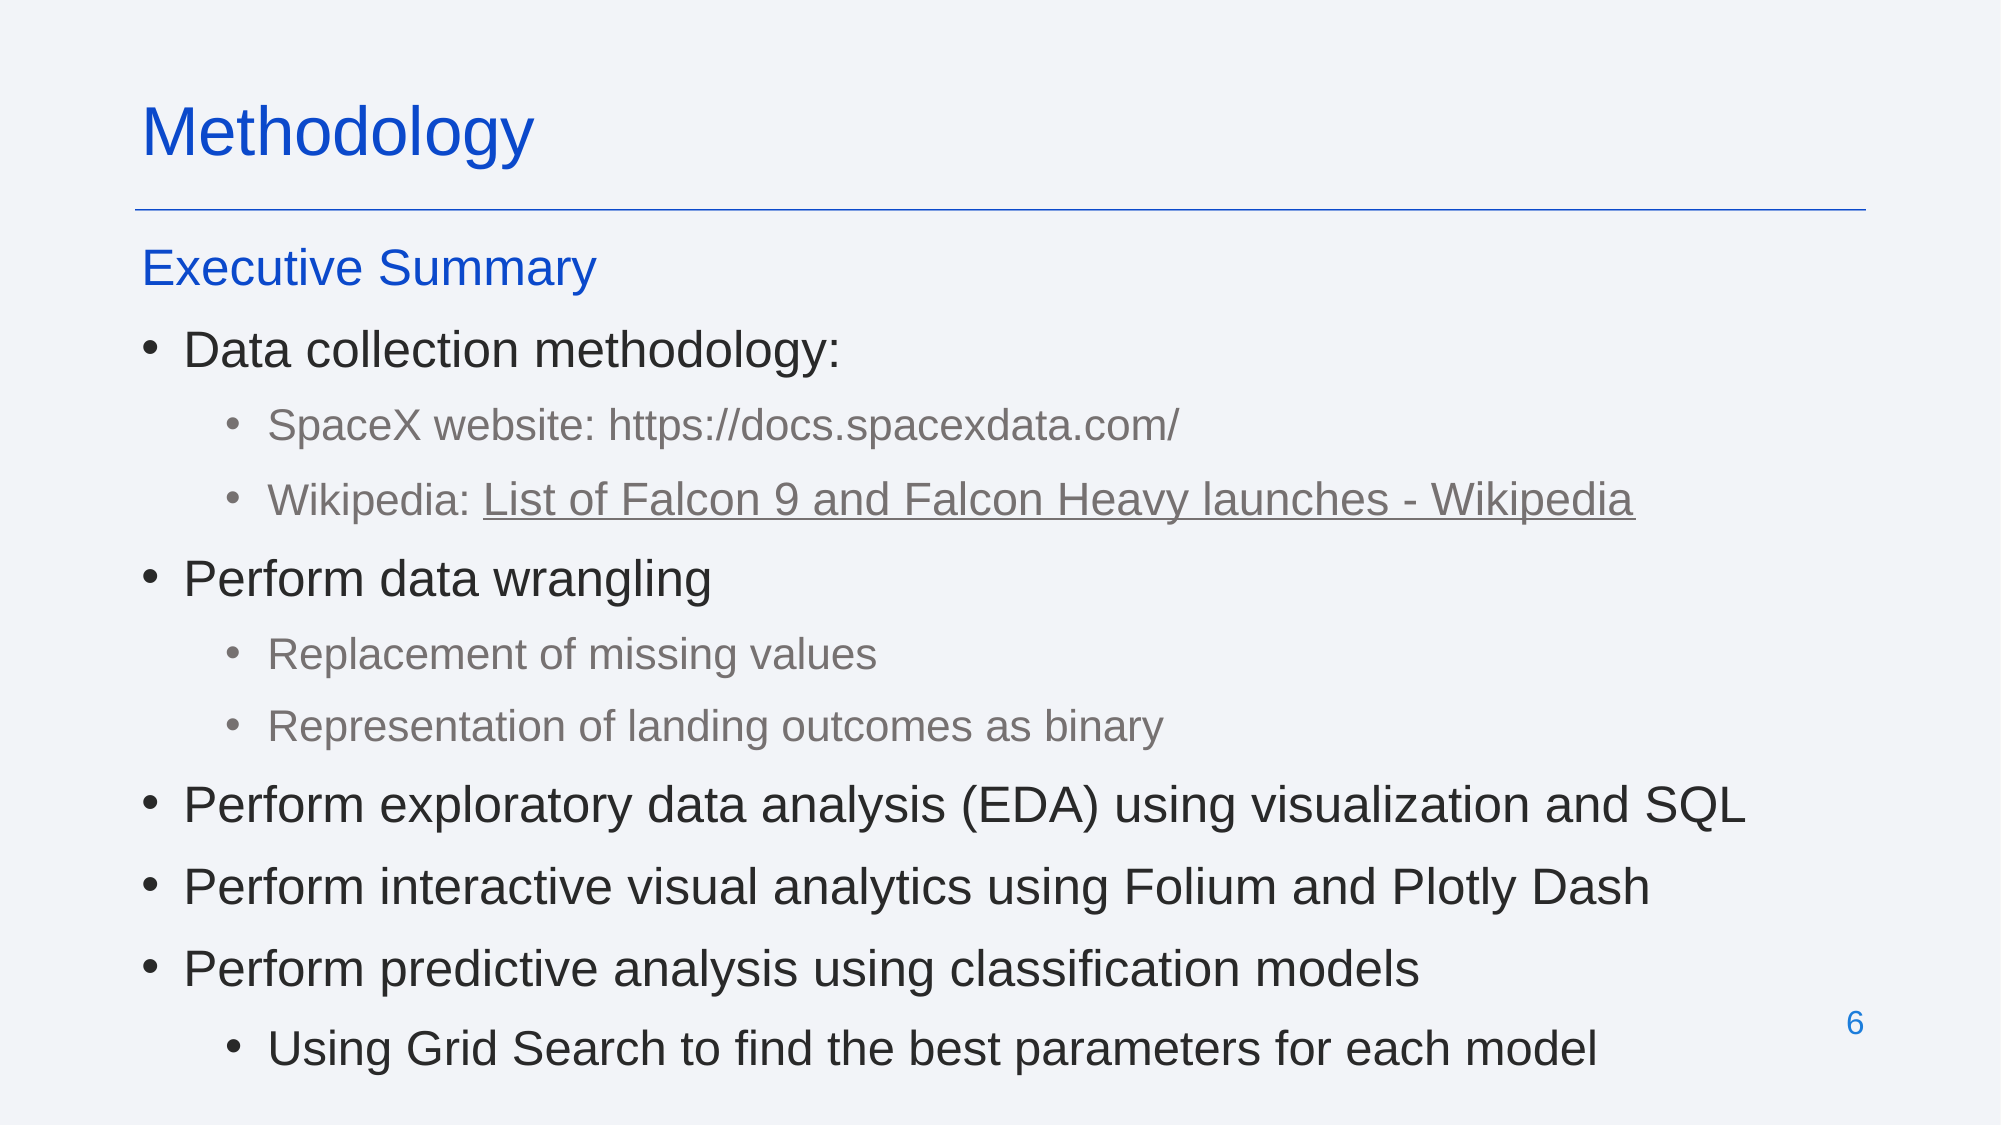

Methodology
Executive Summary
Data collection methodology:
SpaceX website: https://docs.spacexdata.com/
Wikipedia: List of Falcon 9 and Falcon Heavy launches - Wikipedia
Perform data wrangling
Replacement of missing values
Representation of landing outcomes as binary
Perform exploratory data analysis (EDA) using visualization and SQL
Perform interactive visual analytics using Folium and Plotly Dash
Perform predictive analysis using classification models
Using Grid Search to find the best parameters for each model

6